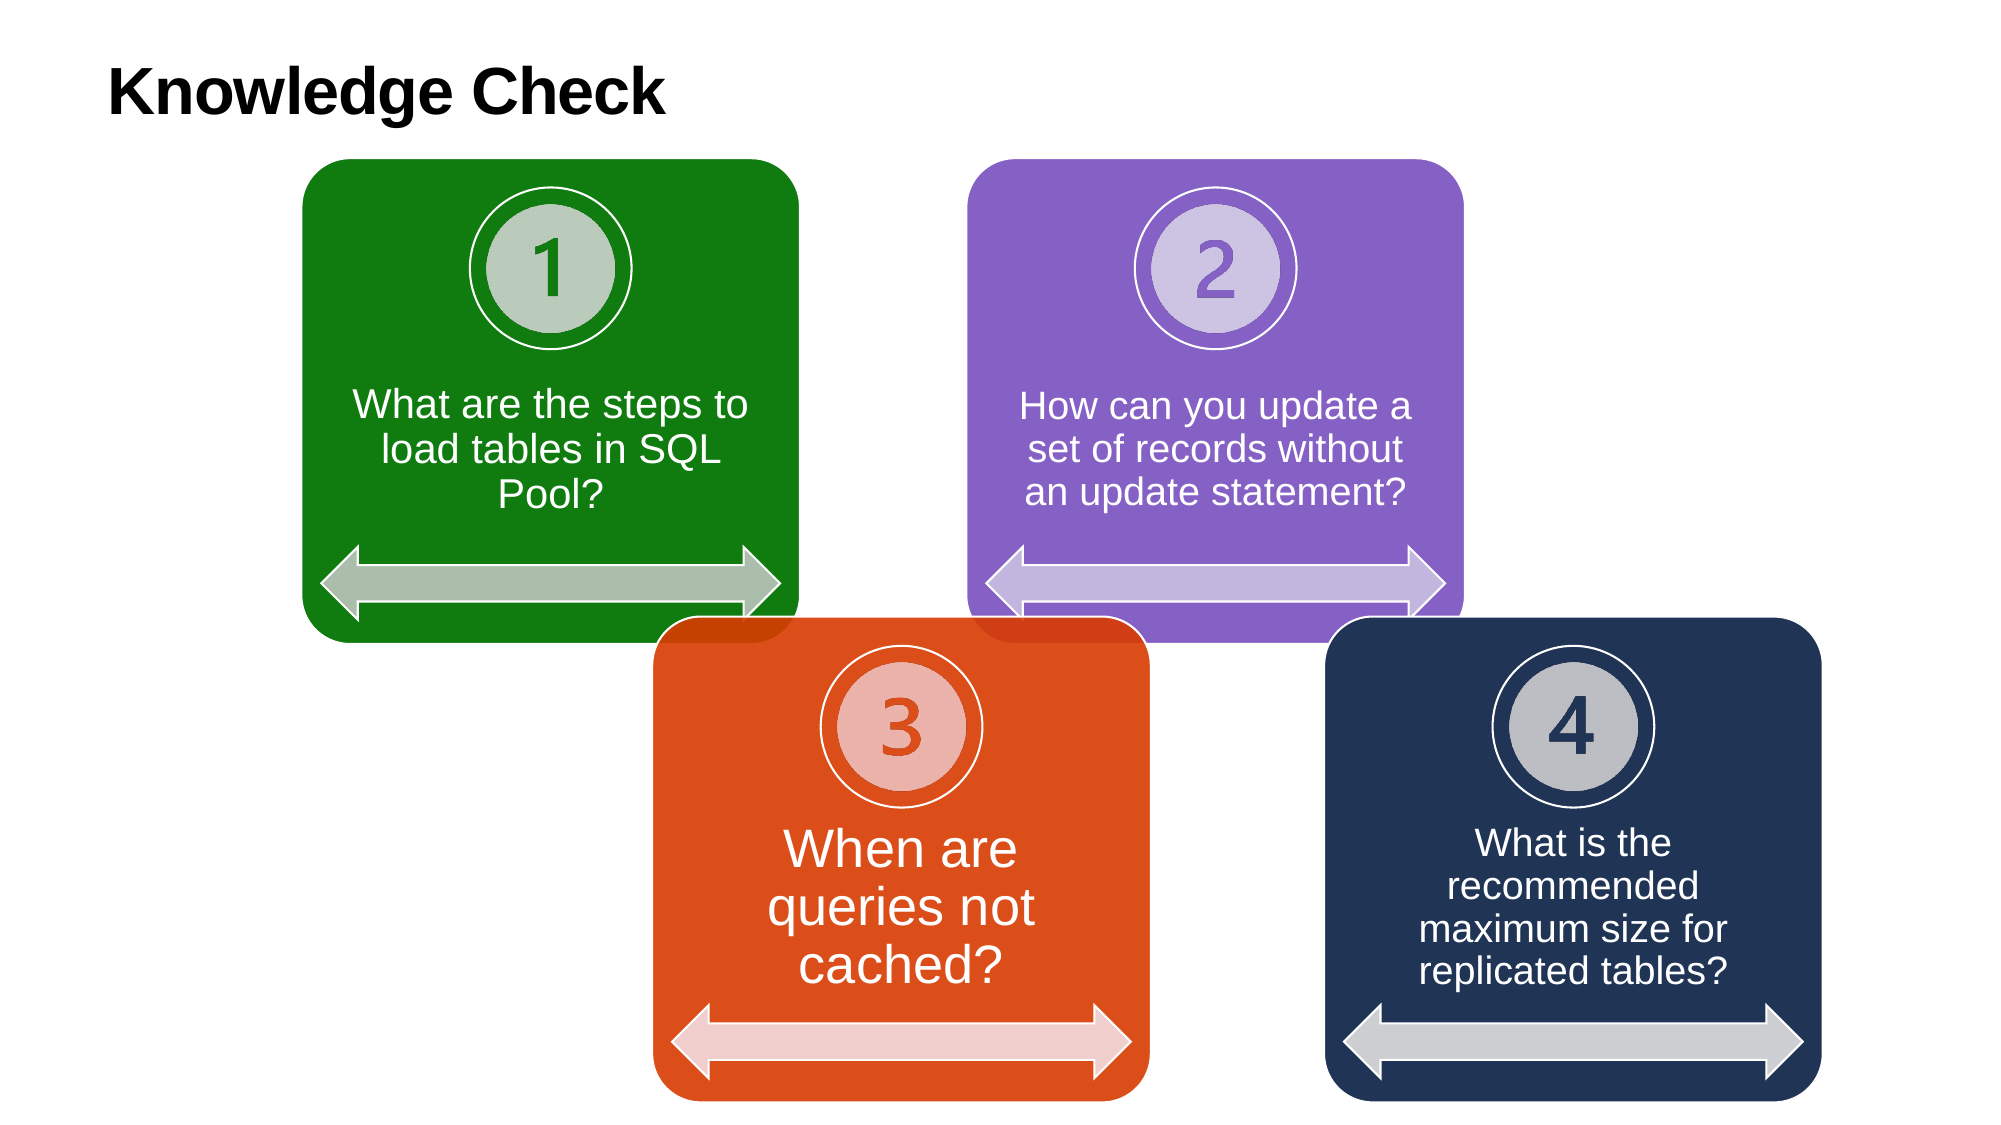

# Knowledge Check
What are the steps to load tables in SQL Pool?
How can you update a set of records without an update statement?
When are queries not cached?
What is the recommended maximum size for replicated tables?